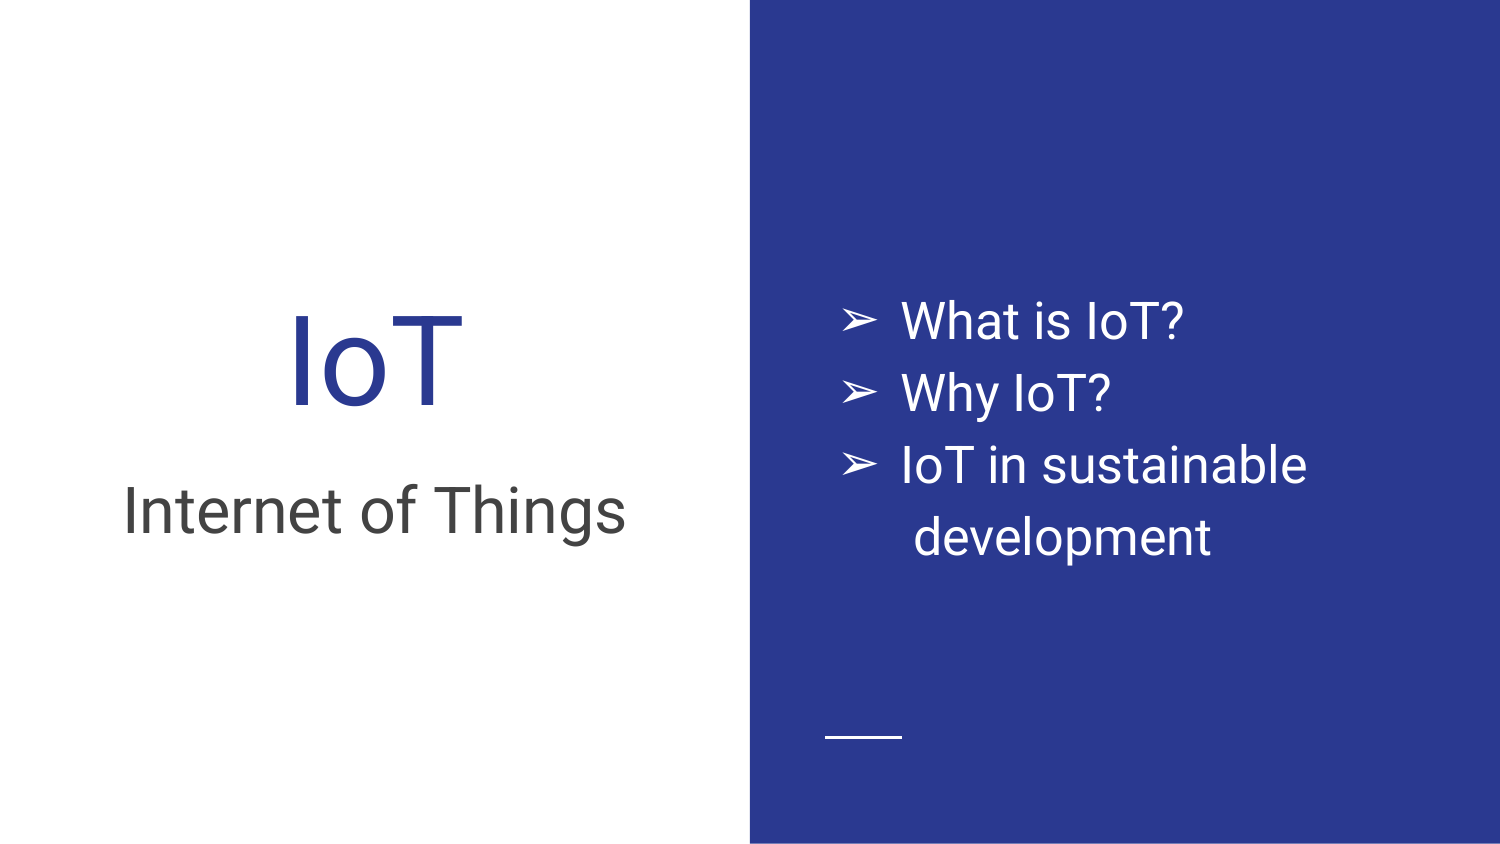

What is IoT?
Why IoT?
IoT in sustainable
 development
# IoT
Internet of Things